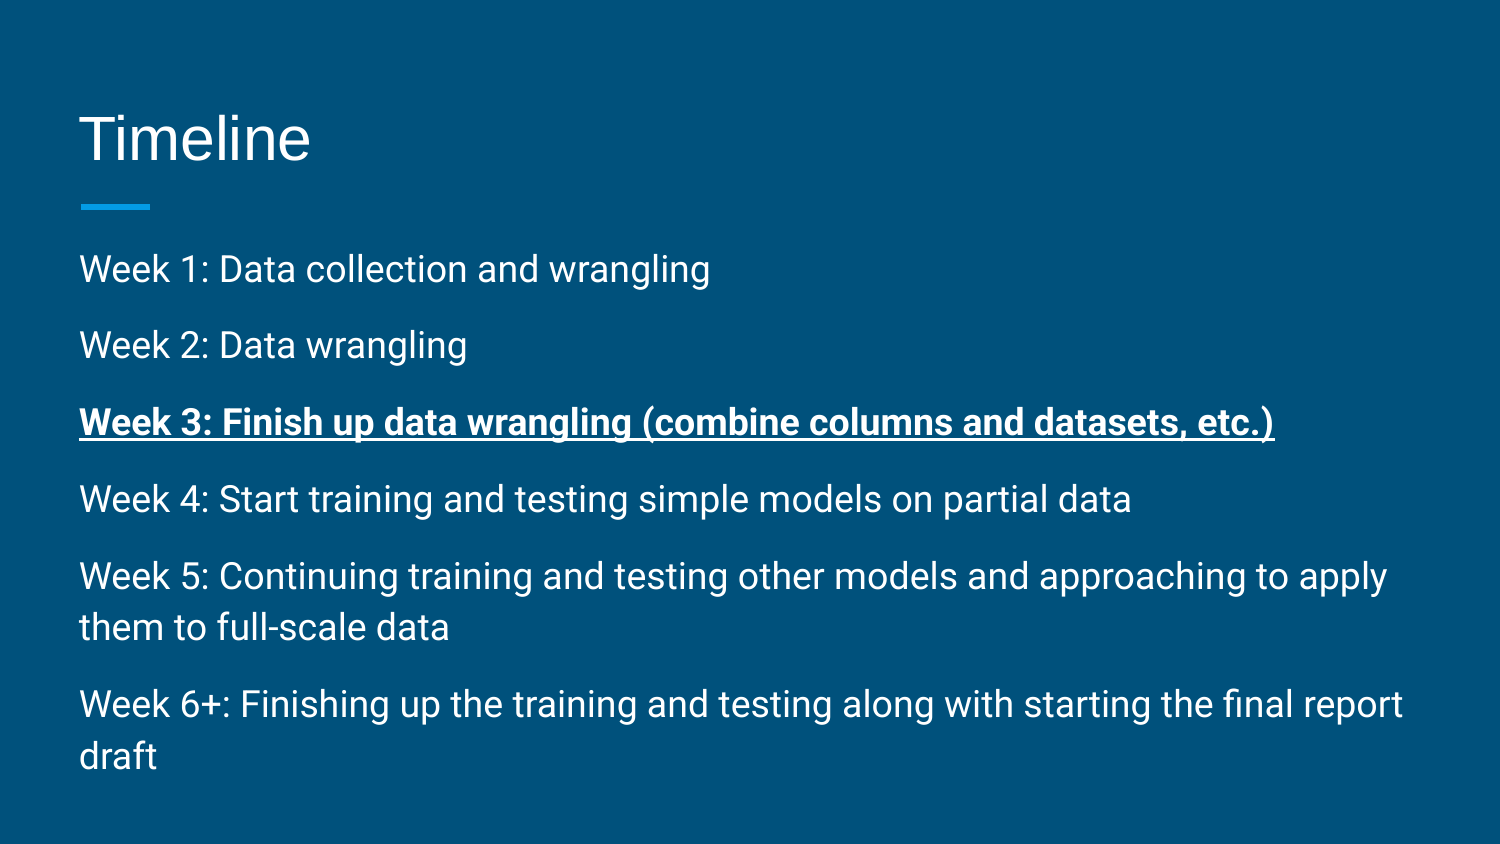

# Timeline
Week 1: Data collection and wrangling
Week 2: Data wrangling
Week 3: Finish up data wrangling (combine columns and datasets, etc.)
Week 4: Start training and testing simple models on partial data
Week 5: Continuing training and testing other models and approaching to apply them to full-scale data
Week 6+: Finishing up the training and testing along with starting the final report draft